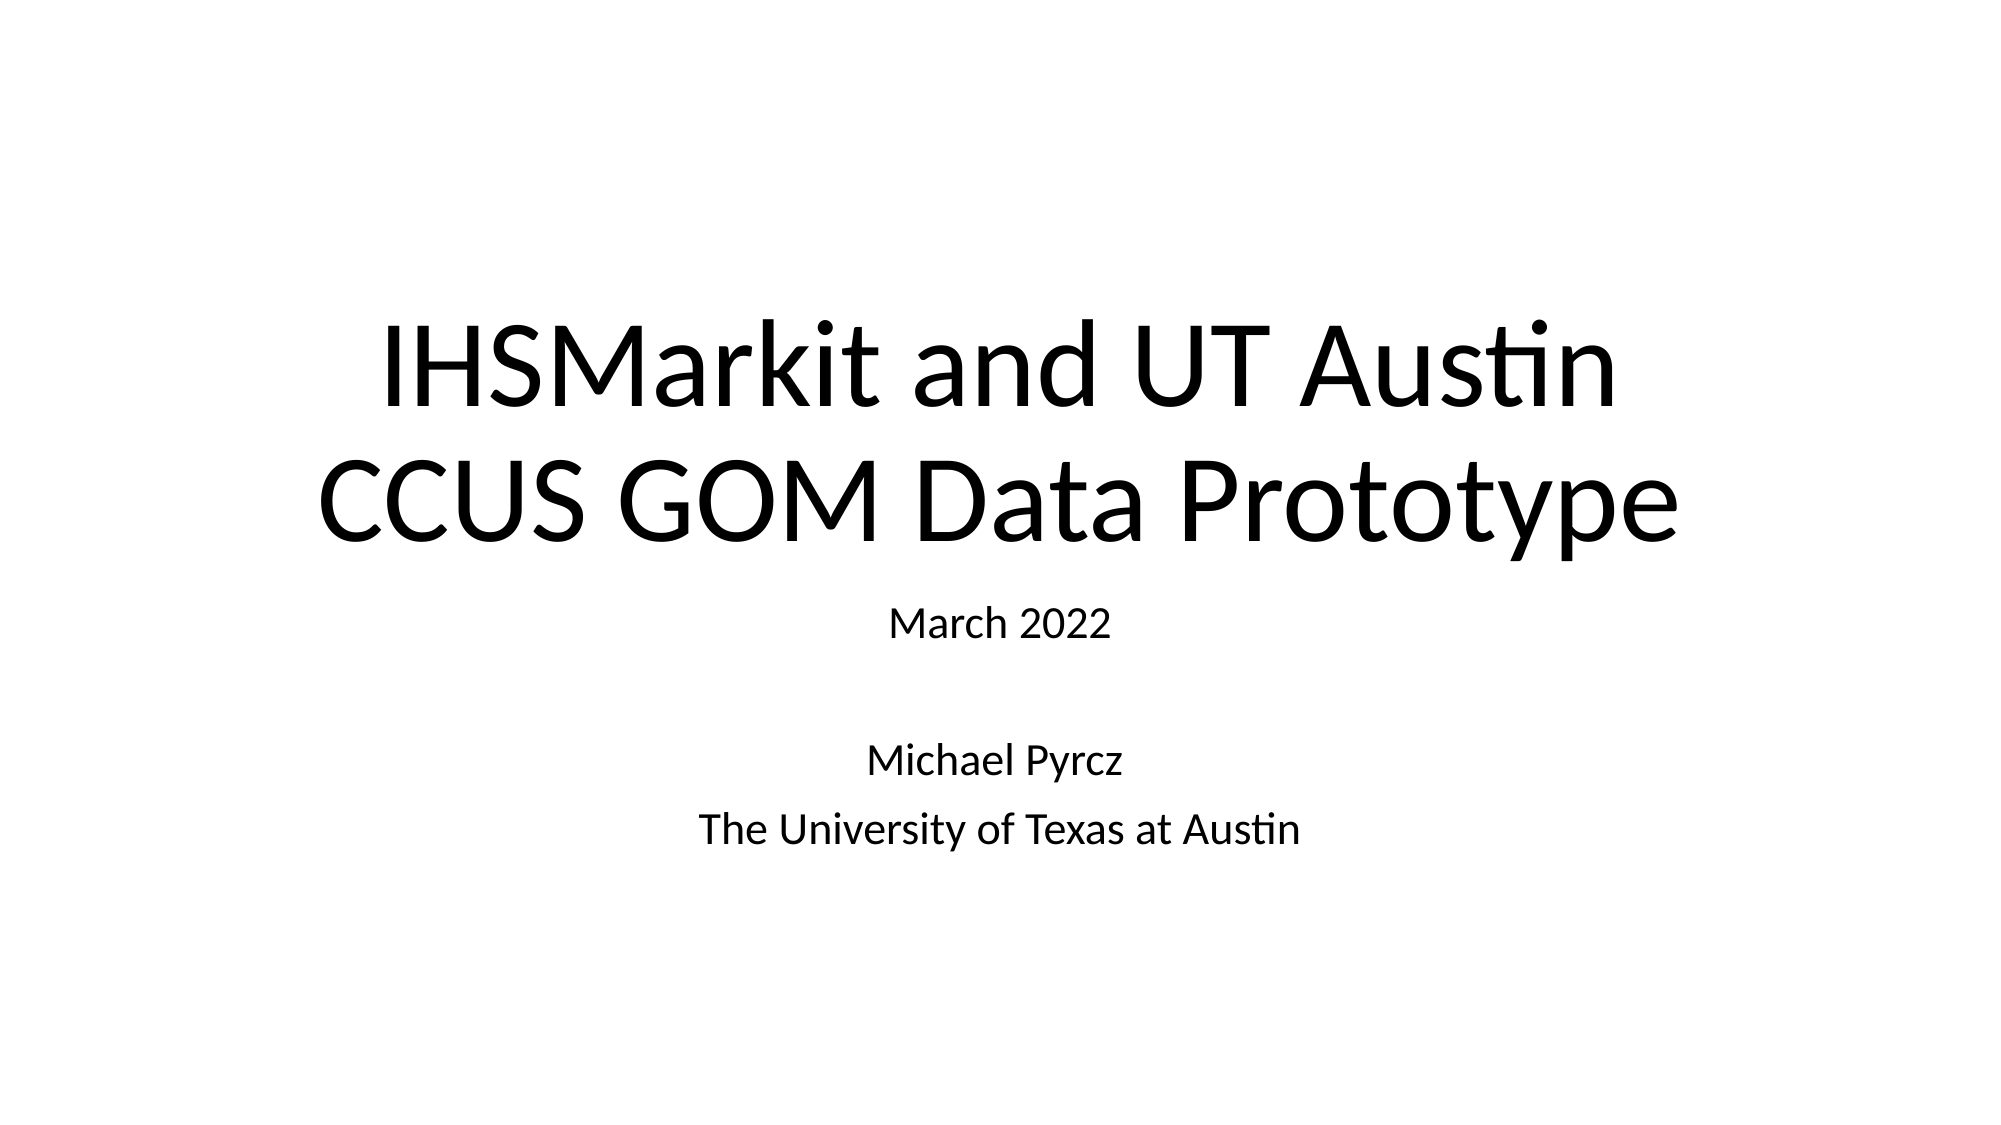

# IHSMarkit and UT Austin CCUS GOM Data Prototype
March 2022

Michael Pyrcz
The University of Texas at Austin